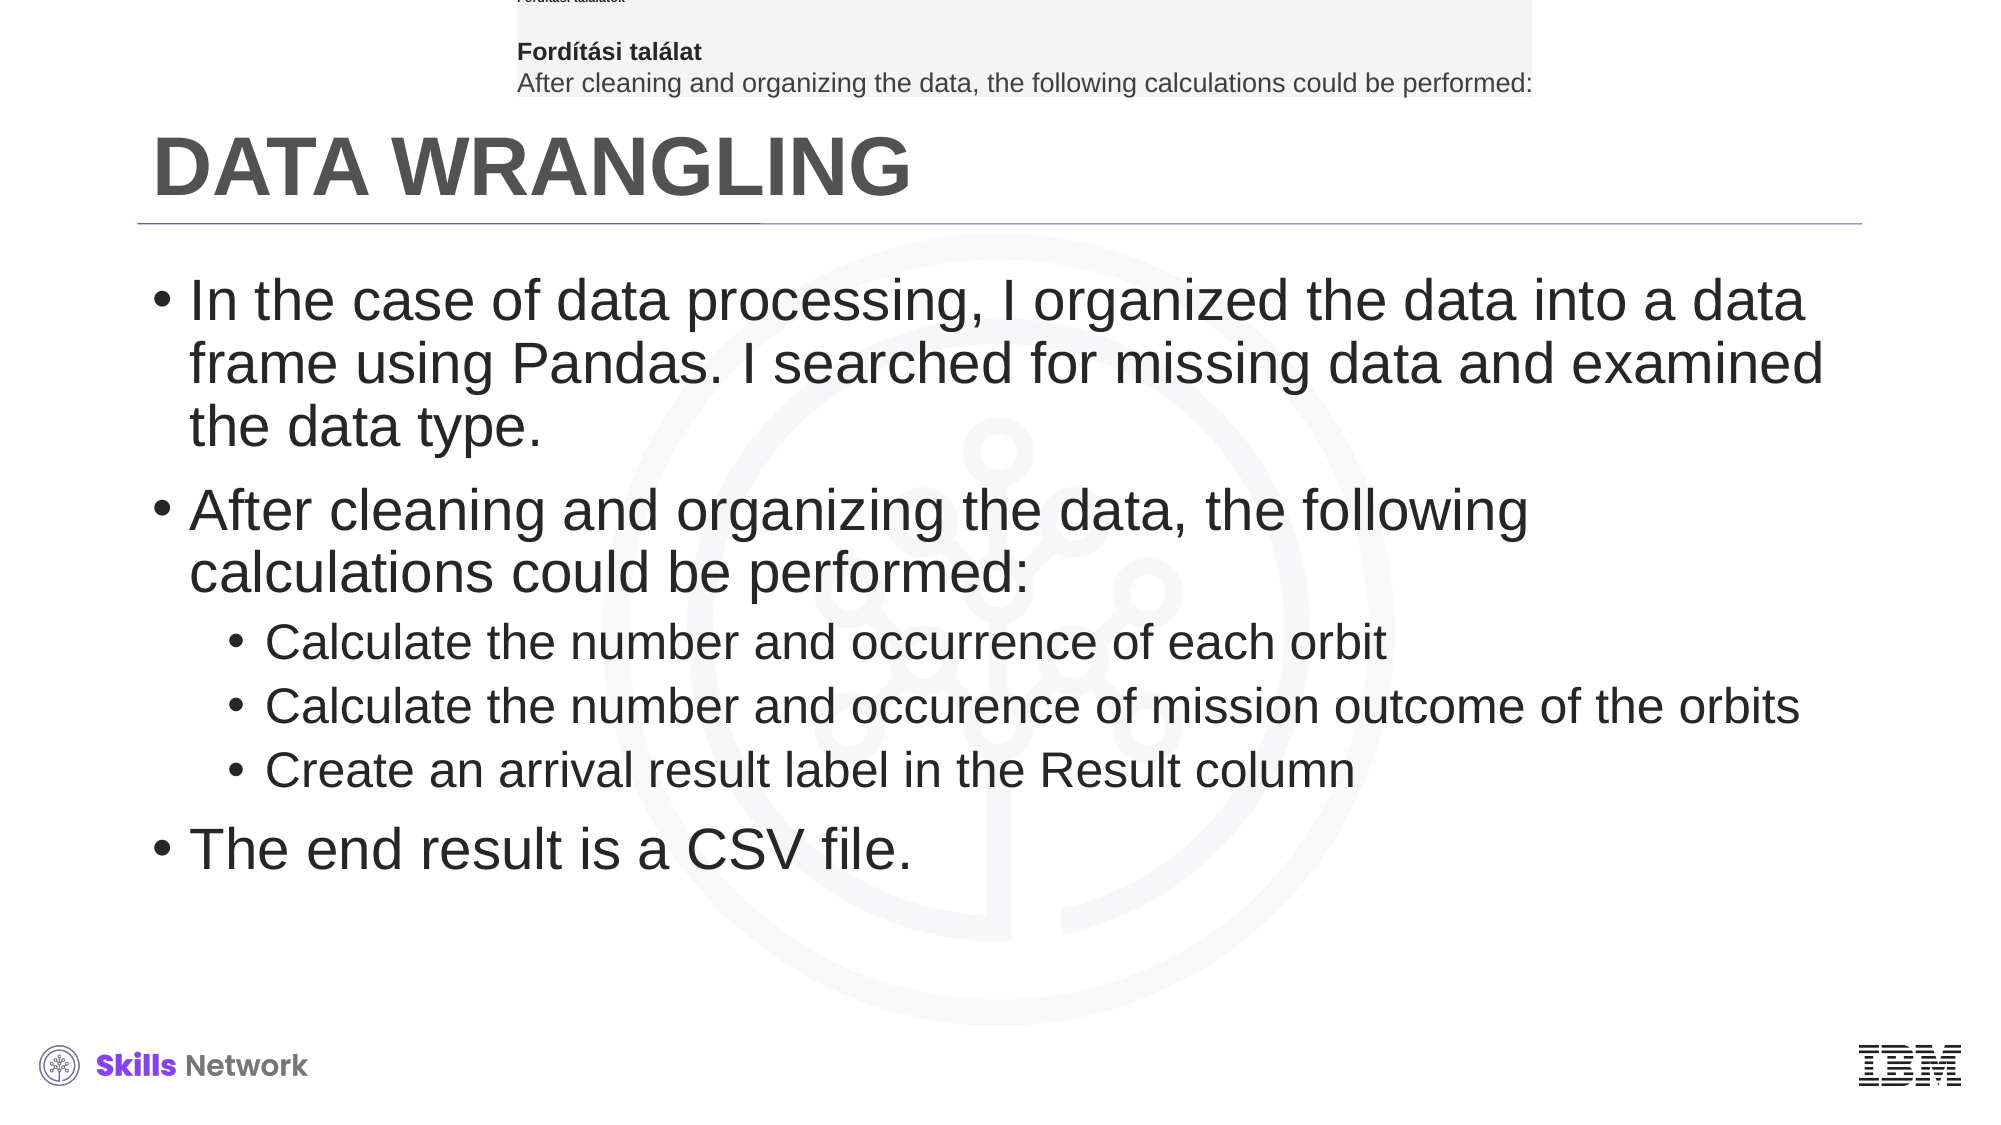

85 / 5 000

Fordítási találatok

Fordítási találat
After cleaning and organizing the data, the following calculations could be performed:
# DATA WRANGLING
In the case of data processing, I organized the data into a data frame using Pandas. I searched for missing data and examined the data type.
After cleaning and organizing the data, the following calculations could be performed:
Calculate the number and occurrence of each orbit
Calculate the number and occurence of mission outcome of the orbits
Create an arrival result label in the Result column
The end result is a CSV file.